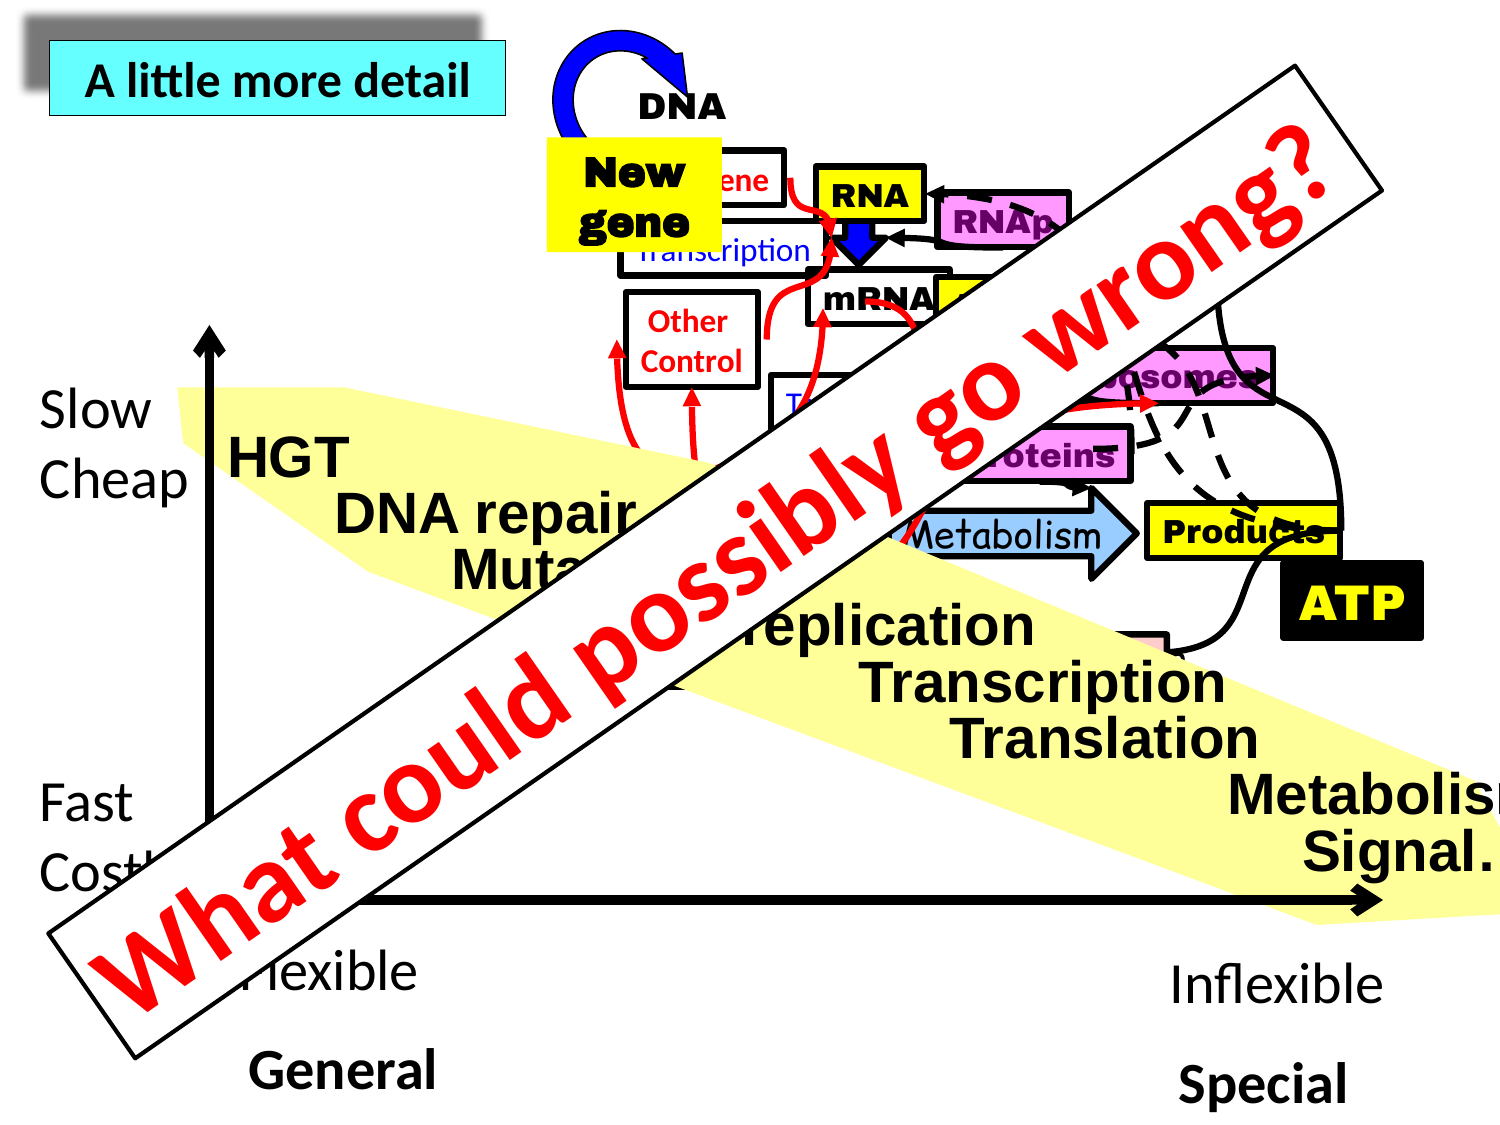

DNA
New gene
Gene
RNA
RNAp

Transcription
mRNA
Amino
Acids
Other
Control
Ribosomes

Translation
Proteins
Other
Control
Metabolism
Products
ATP
Signal transduction
control feedback
A little more detail
Slow
Cheap

HGT
  DNA repair
	   Mutation
		   DNA replication
		     Transcription
		      Translation
				Metabolism
				Signal…
What could possibly go wrong?
Fast
Costly
Flexible
Inflexible
General
Special